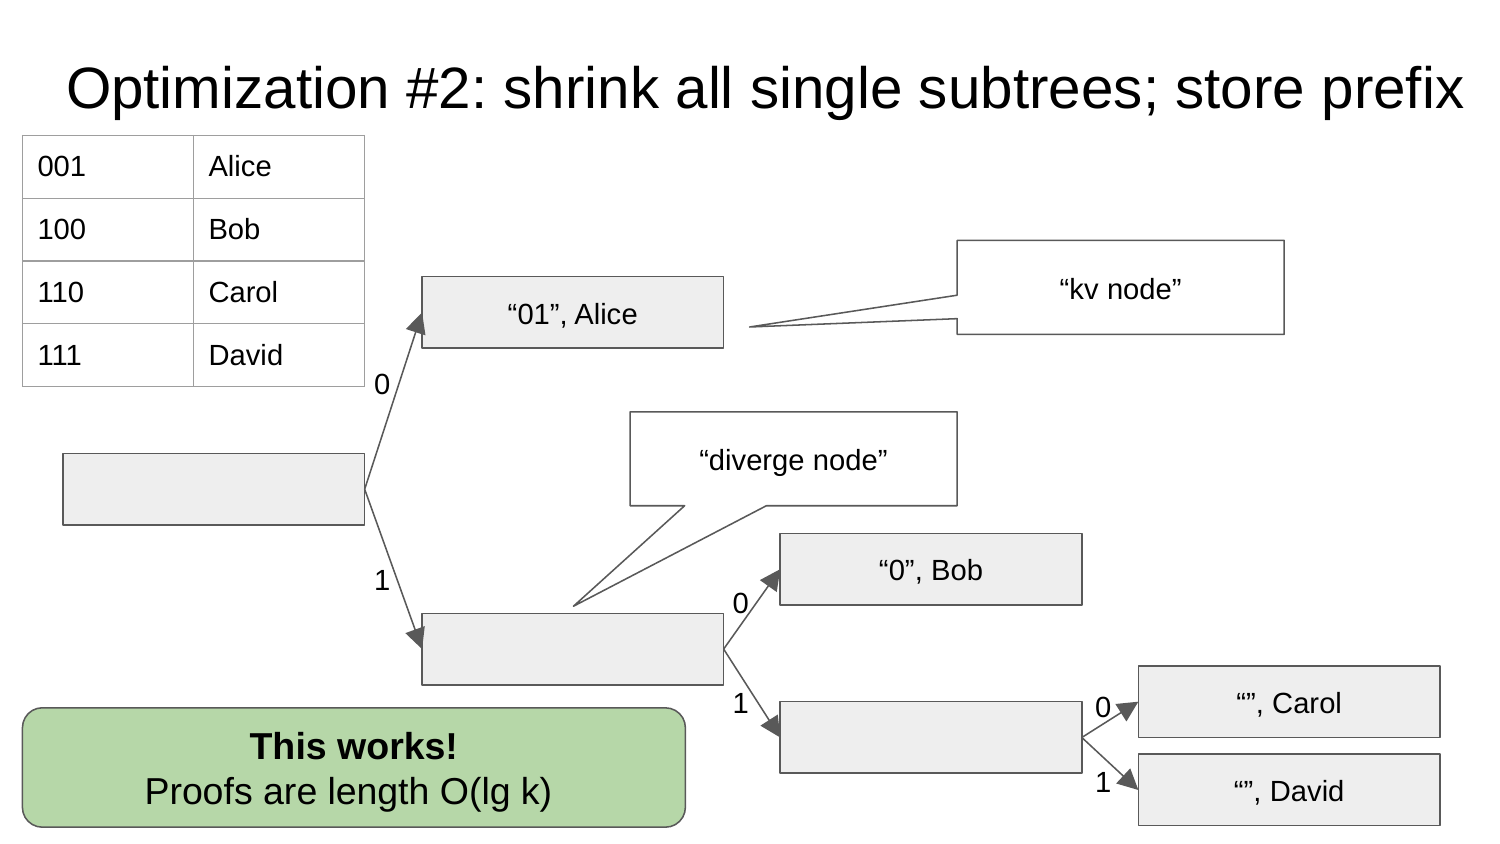

# Optimization #2: shrink all single subtrees; store prefix
| 001 | Alice |
| --- | --- |
| 100 | Bob |
| 110 | Carol |
| 111 | David |
“kv node”
“01”, Alice
0
“diverge node”

“0”, Bob
1
0

“”, Carol
1
0

This works!
Proofs are length O(lg k)
1
“”, David